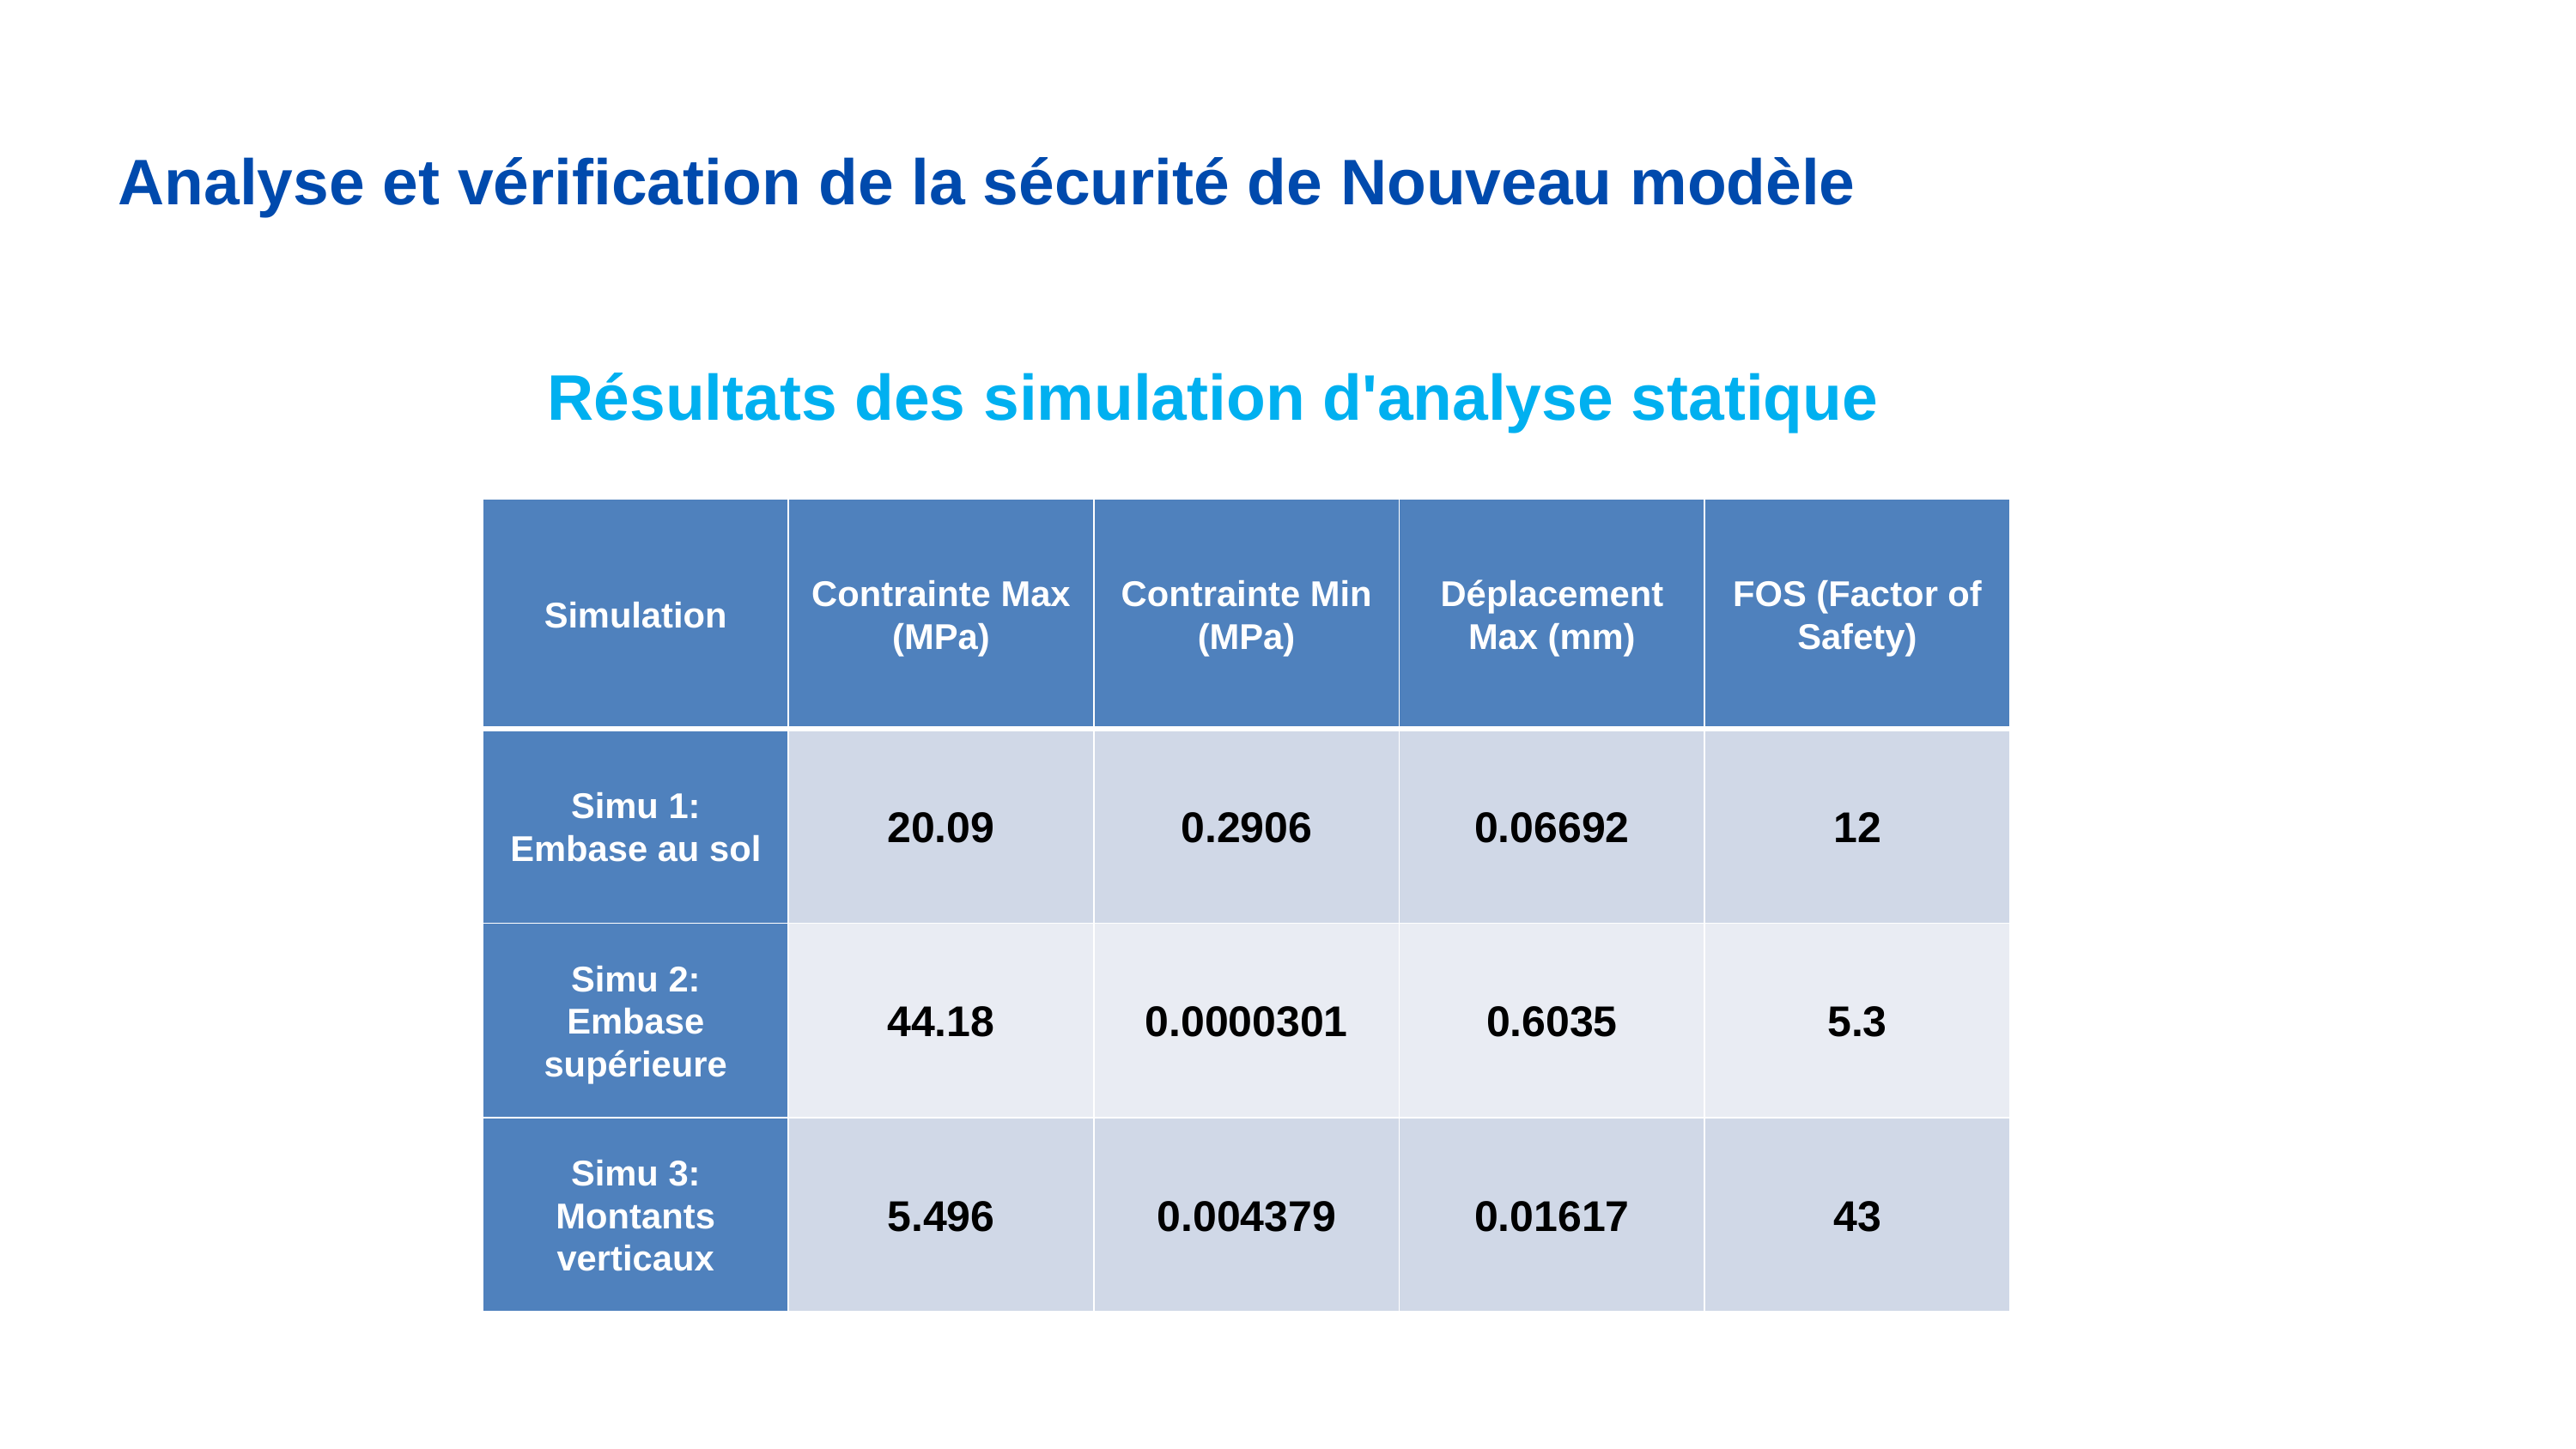

Analyse et vérification de la sécurité de Nouveau modèle
Résultats des simulation d'analyse statique
| Simulation | Contrainte Max (MPa) | Contrainte Min (MPa) | Déplacement Max (mm) | FOS (Factor of Safety) |
| --- | --- | --- | --- | --- |
| Simu 1: Embase au sol | 20.09 | 0.2906 | 0.06692 | 12 |
| Simu 2: Embase supérieure | 44.18 | 0.0000301 | 0.6035 | 5.3 |
| Simu 3: Montants verticaux | 5.496 | 0.004379 | 0.01617 | 43 |